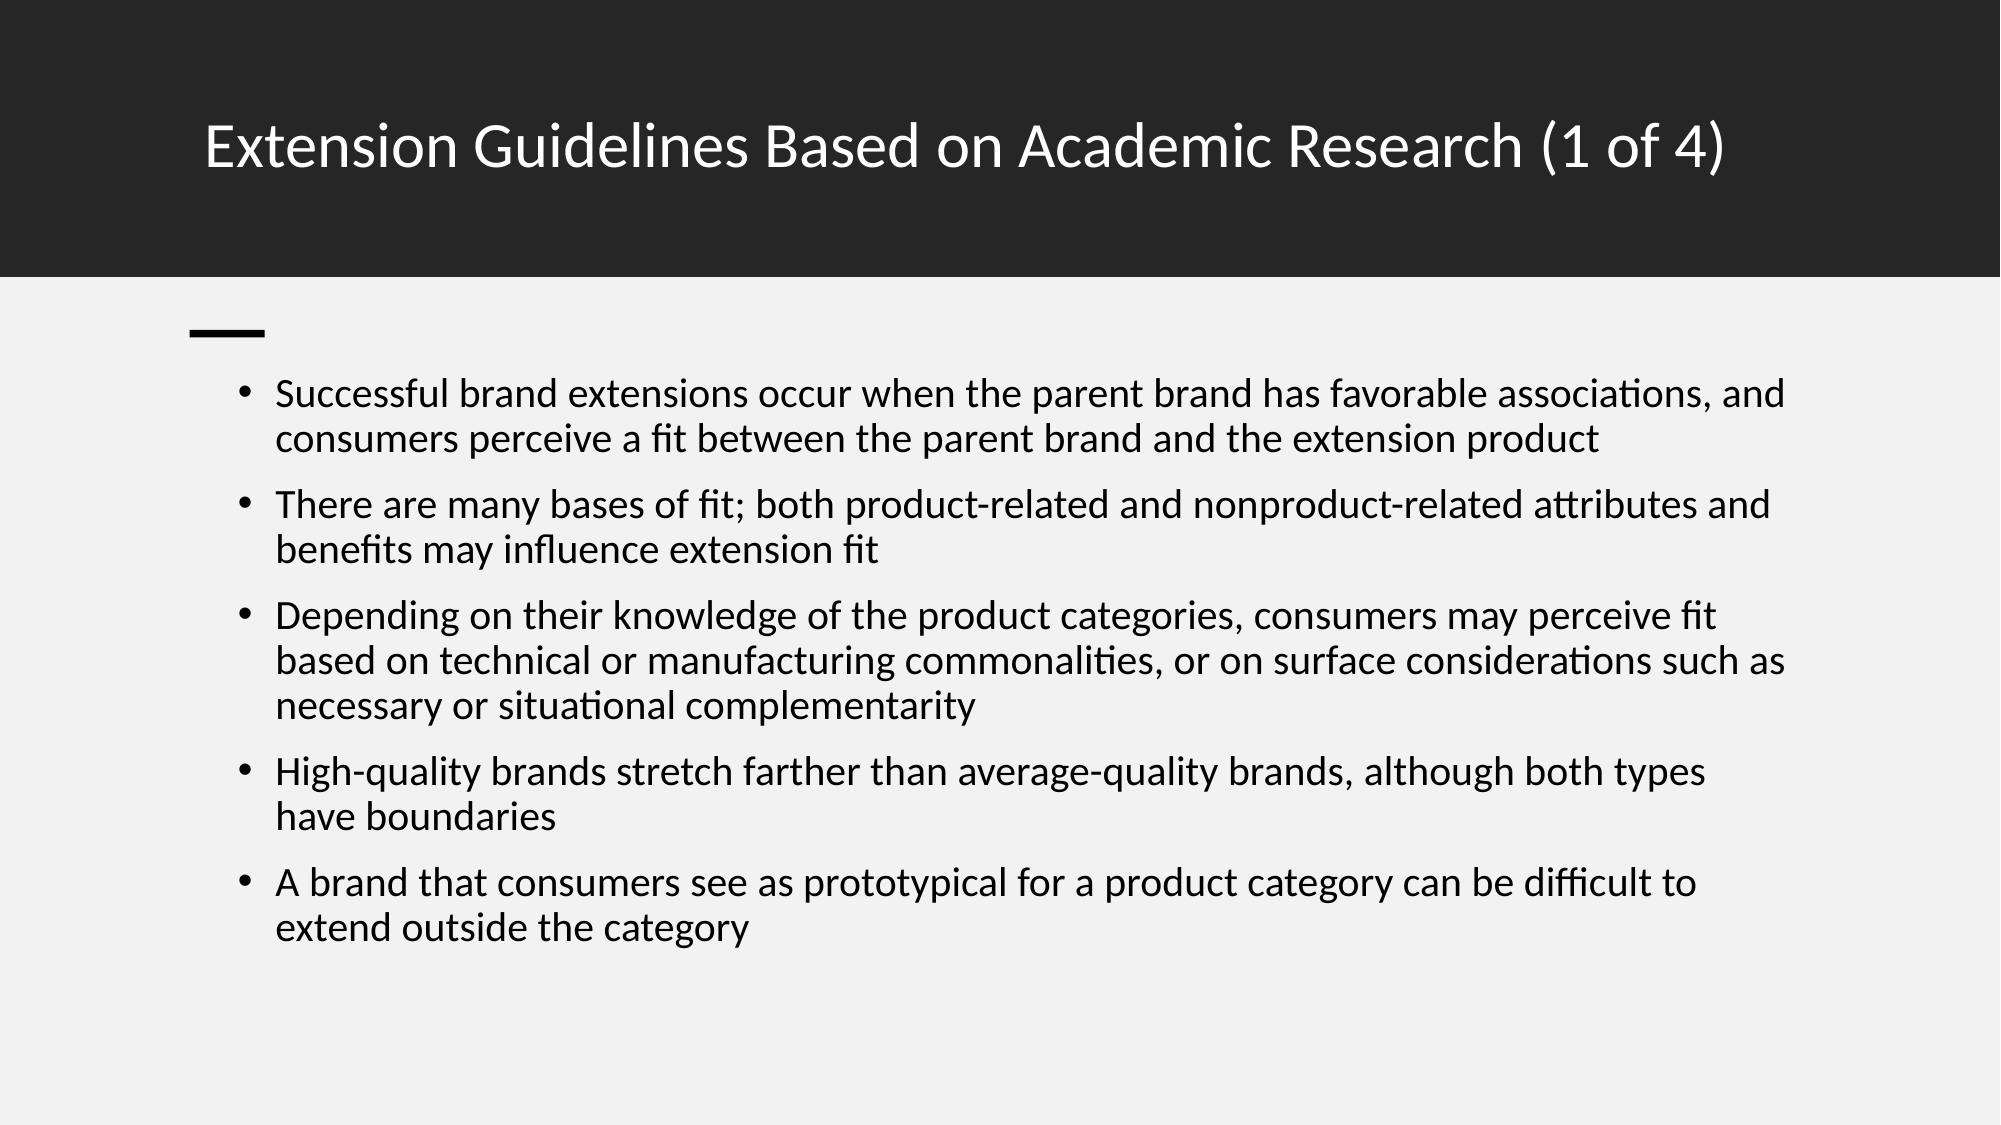

# Extension Guidelines Based on Academic Research (1 of 4)

Successful brand extensions occur when the parent brand has favorable associations, and consumers perceive a fit between the parent brand and the extension product
There are many bases of fit; both product-related and nonproduct-related attributes and benefits may influence extension fit
Depending on their knowledge of the product categories, consumers may perceive fit based on technical or manufacturing commonalities, or on surface considerations such as necessary or situational complementarity
High-quality brands stretch farther than average-quality brands, although both types have boundaries
A brand that consumers see as prototypical for a product category can be difficult to extend outside the category